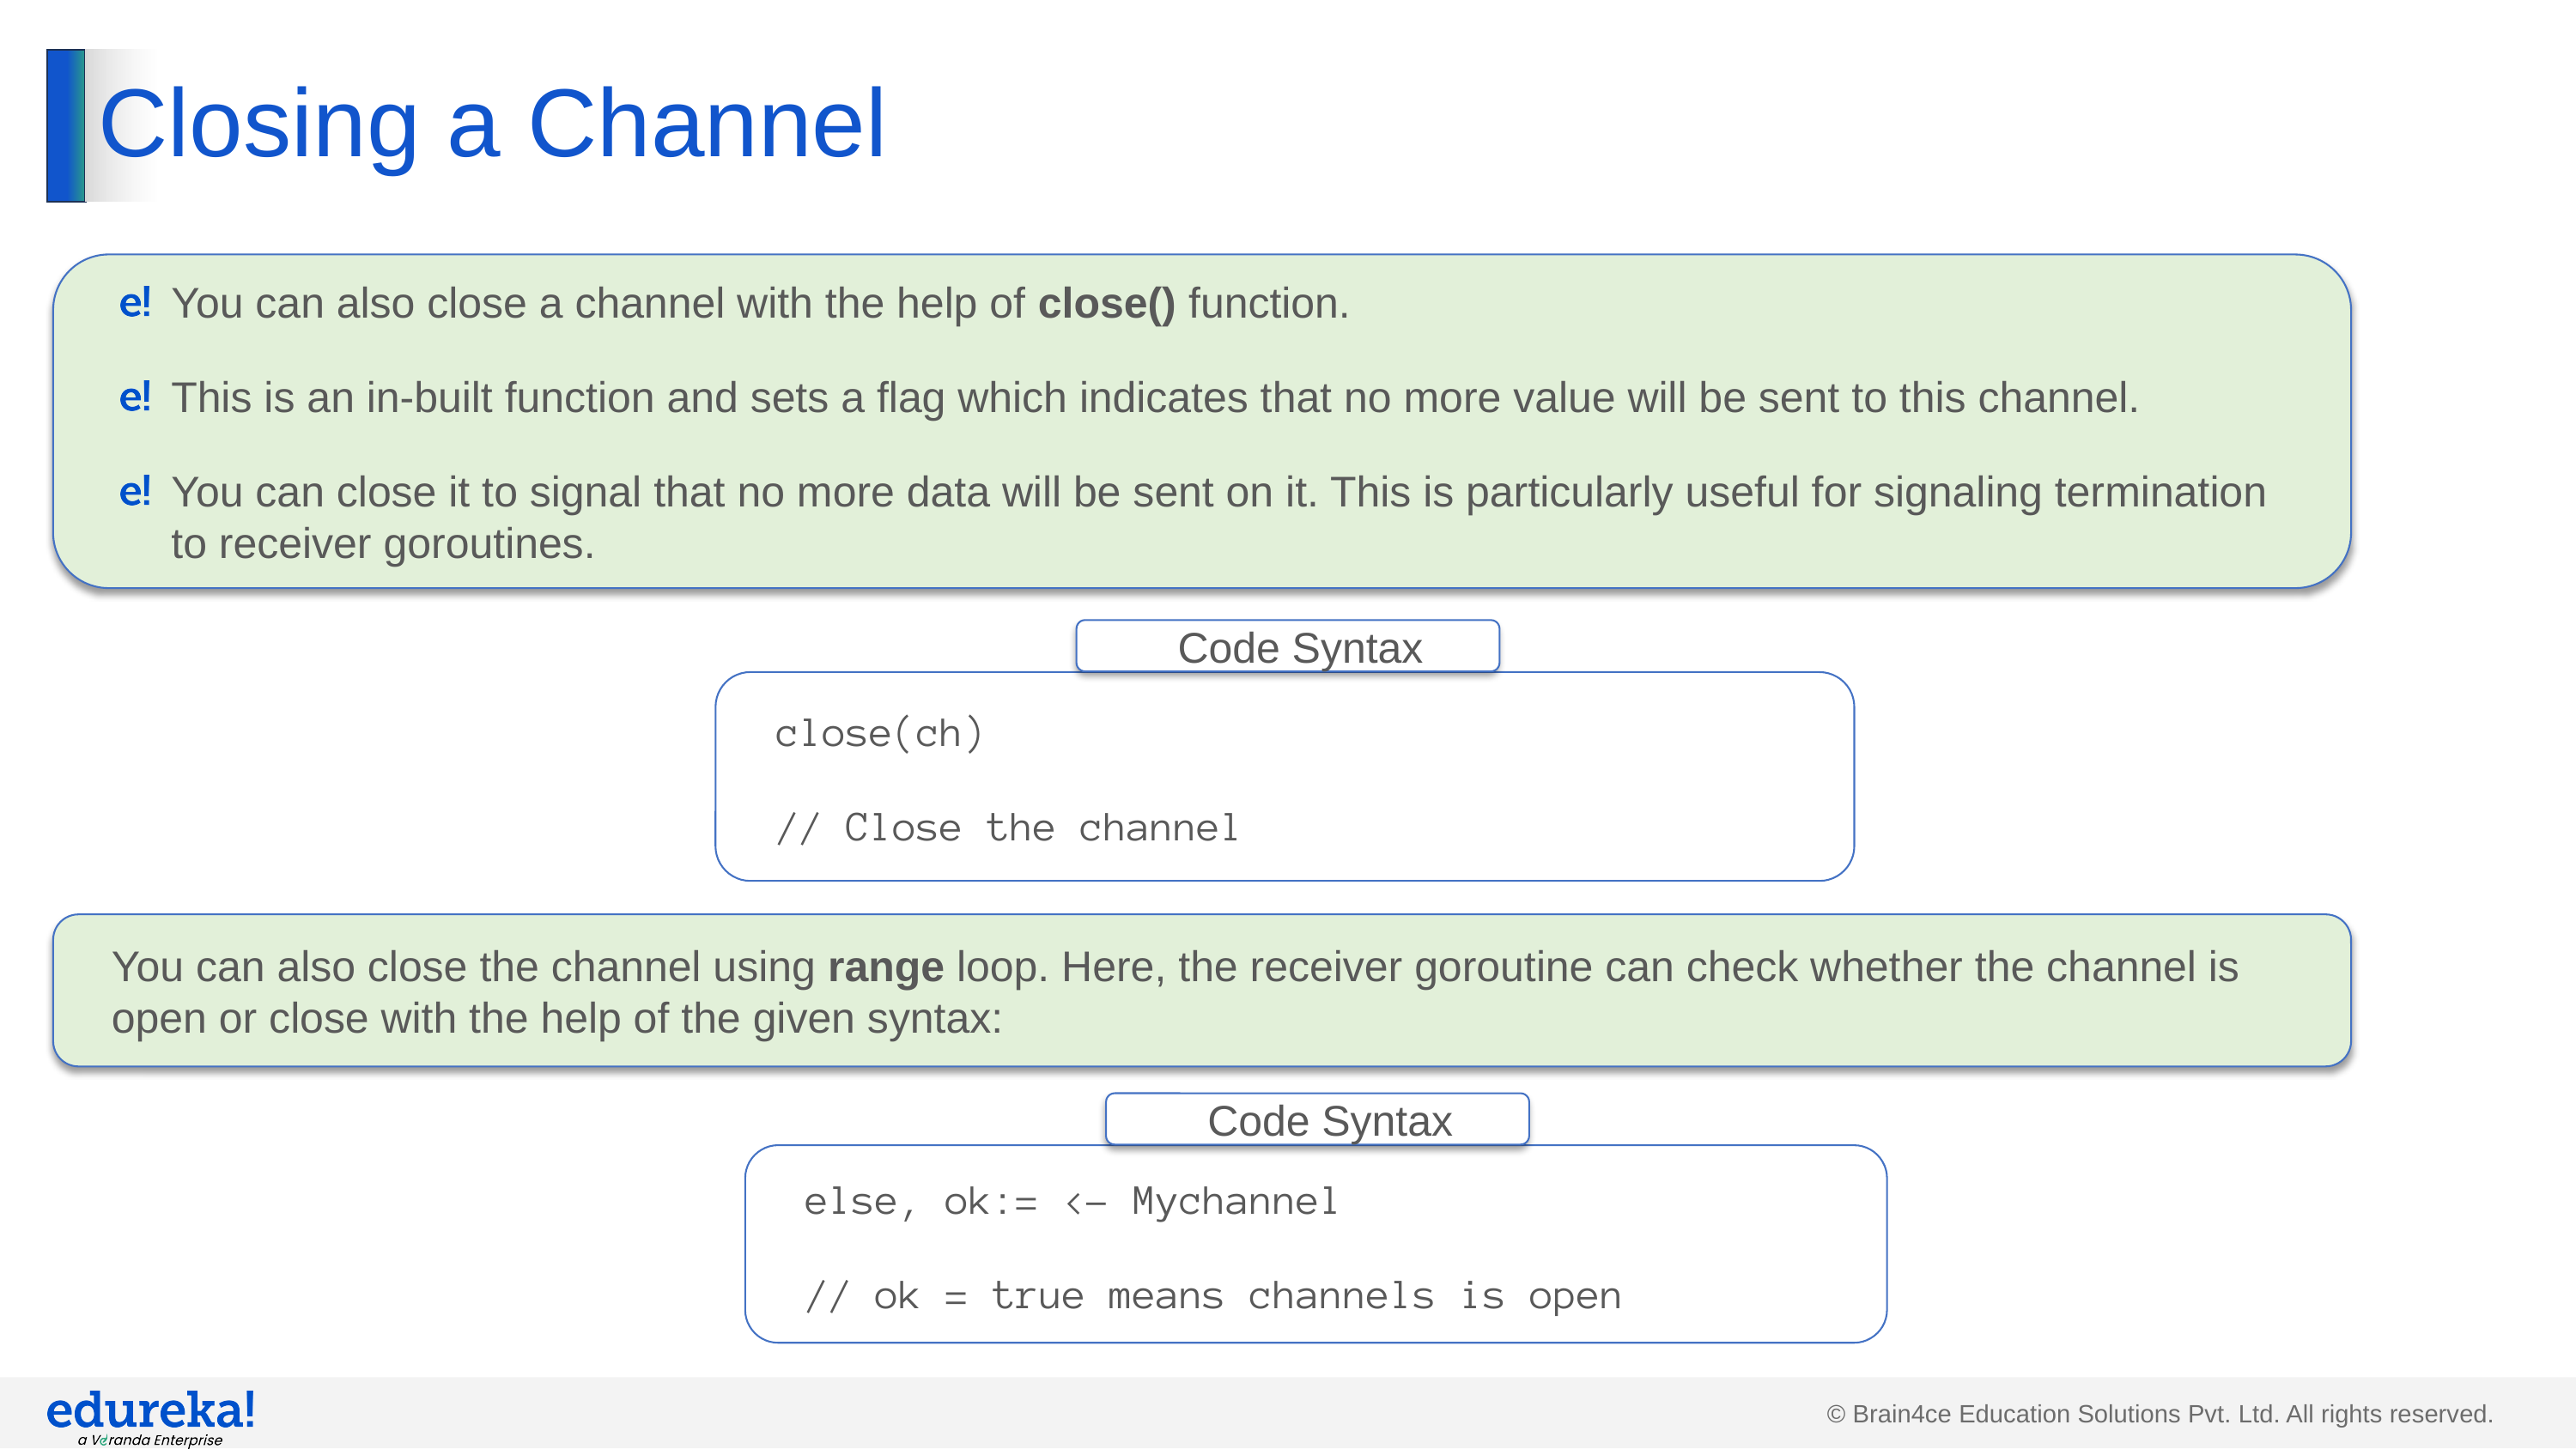

# Closing a Channel
You can also close a channel with the help of close() function.
This is an in-built function and sets a flag which indicates that no more value will be sent to this channel.
You can close it to signal that no more data will be sent on it. This is particularly useful for signaling termination to receiver goroutines.
Code Syntax
close(ch)
// Close the channel
You can also close the channel using range loop. Here, the receiver goroutine can check whether the channel is open or close with the help of the given syntax:
Code Syntax
else, ok:= <- Mychannel
// ok = true means channels is open